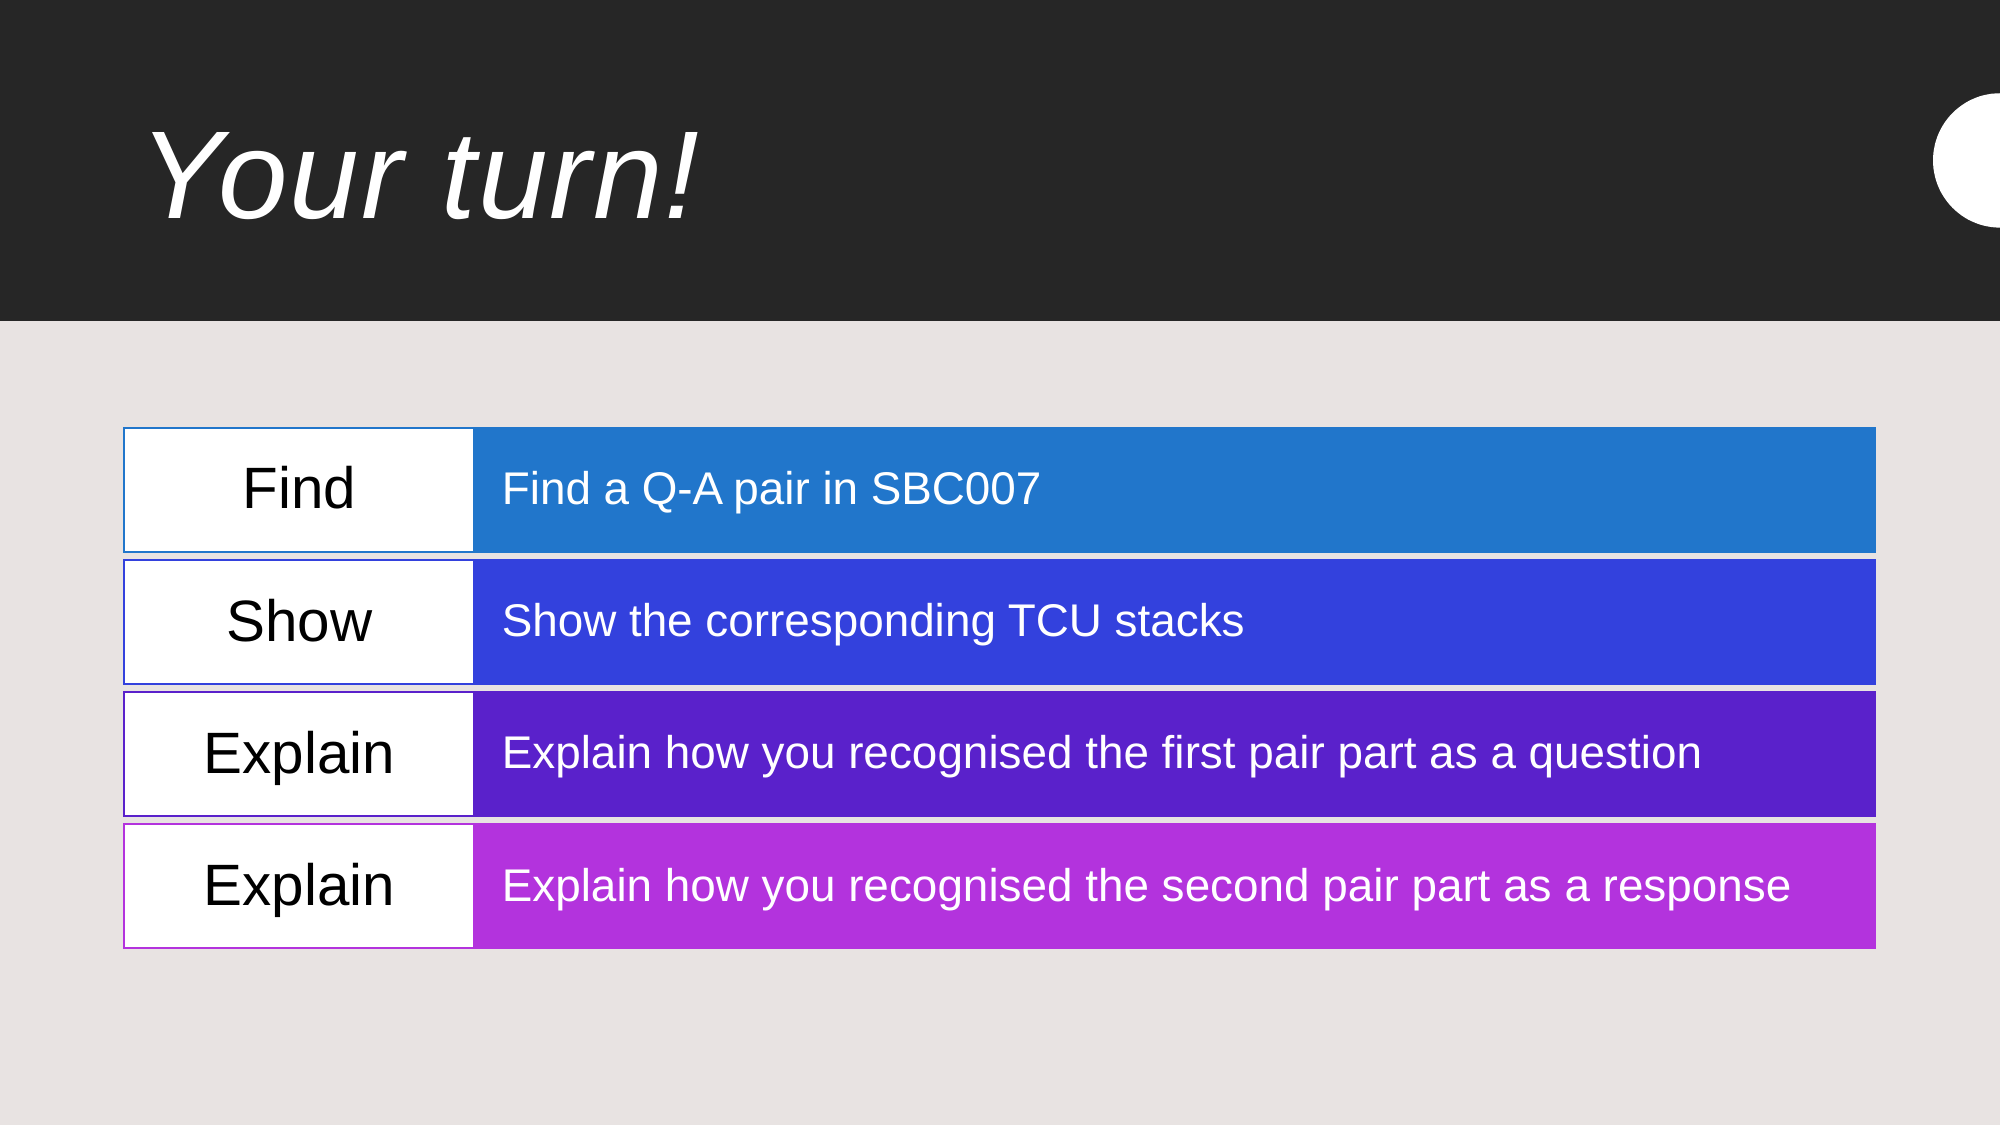

# Your turn!

Find a Q-A pair in SBC007
Find
Show the corresponding TCU stacks
Show
Explain how you recognised the first pair part as a question
Explain
Explain how you recognised the second pair part as a response
Explain